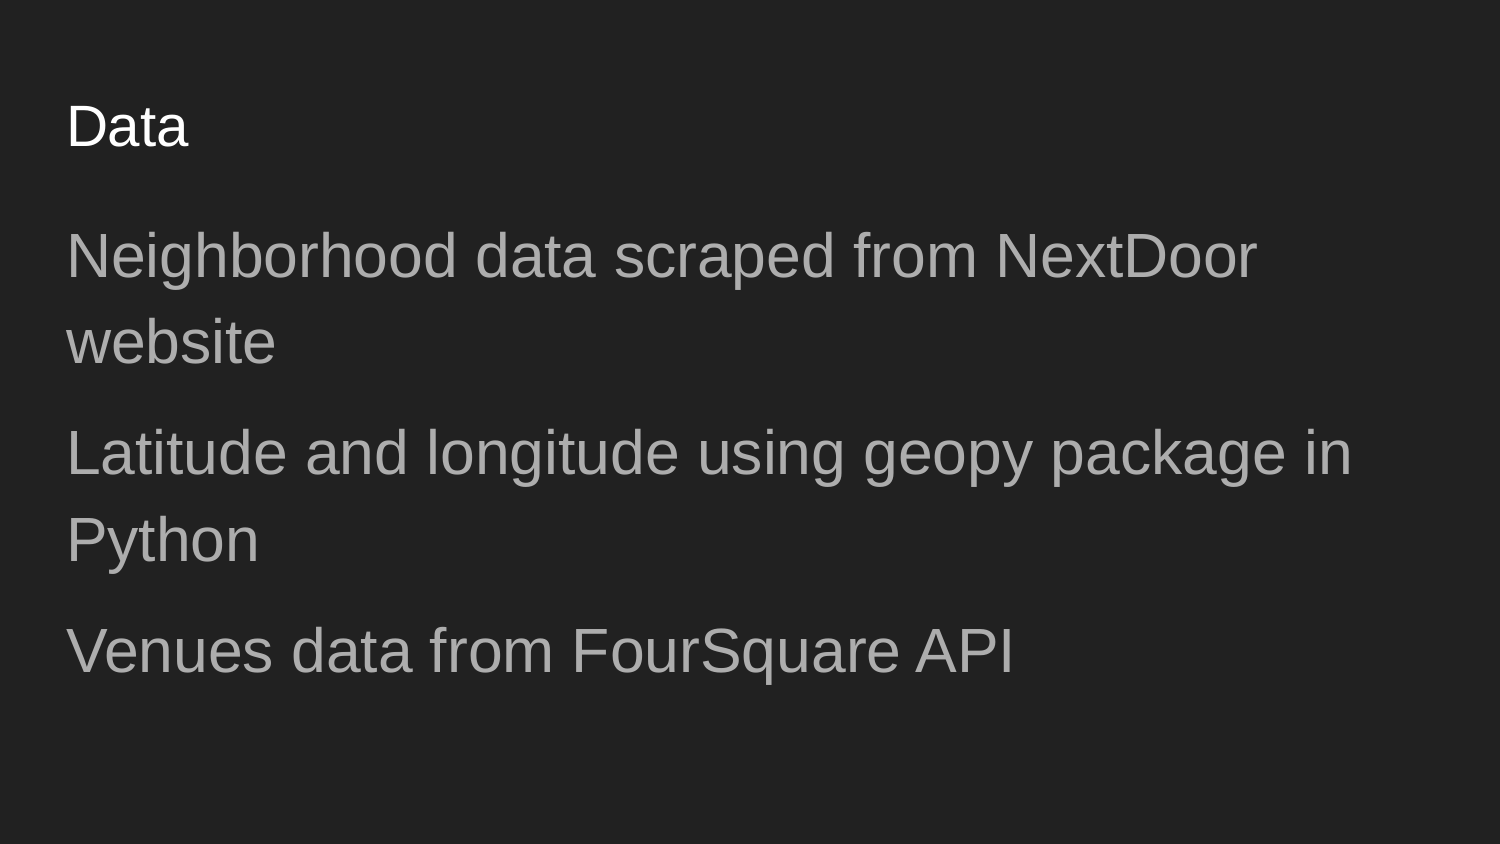

# Data
Neighborhood data scraped from NextDoor website
Latitude and longitude using geopy package in Python
Venues data from FourSquare API